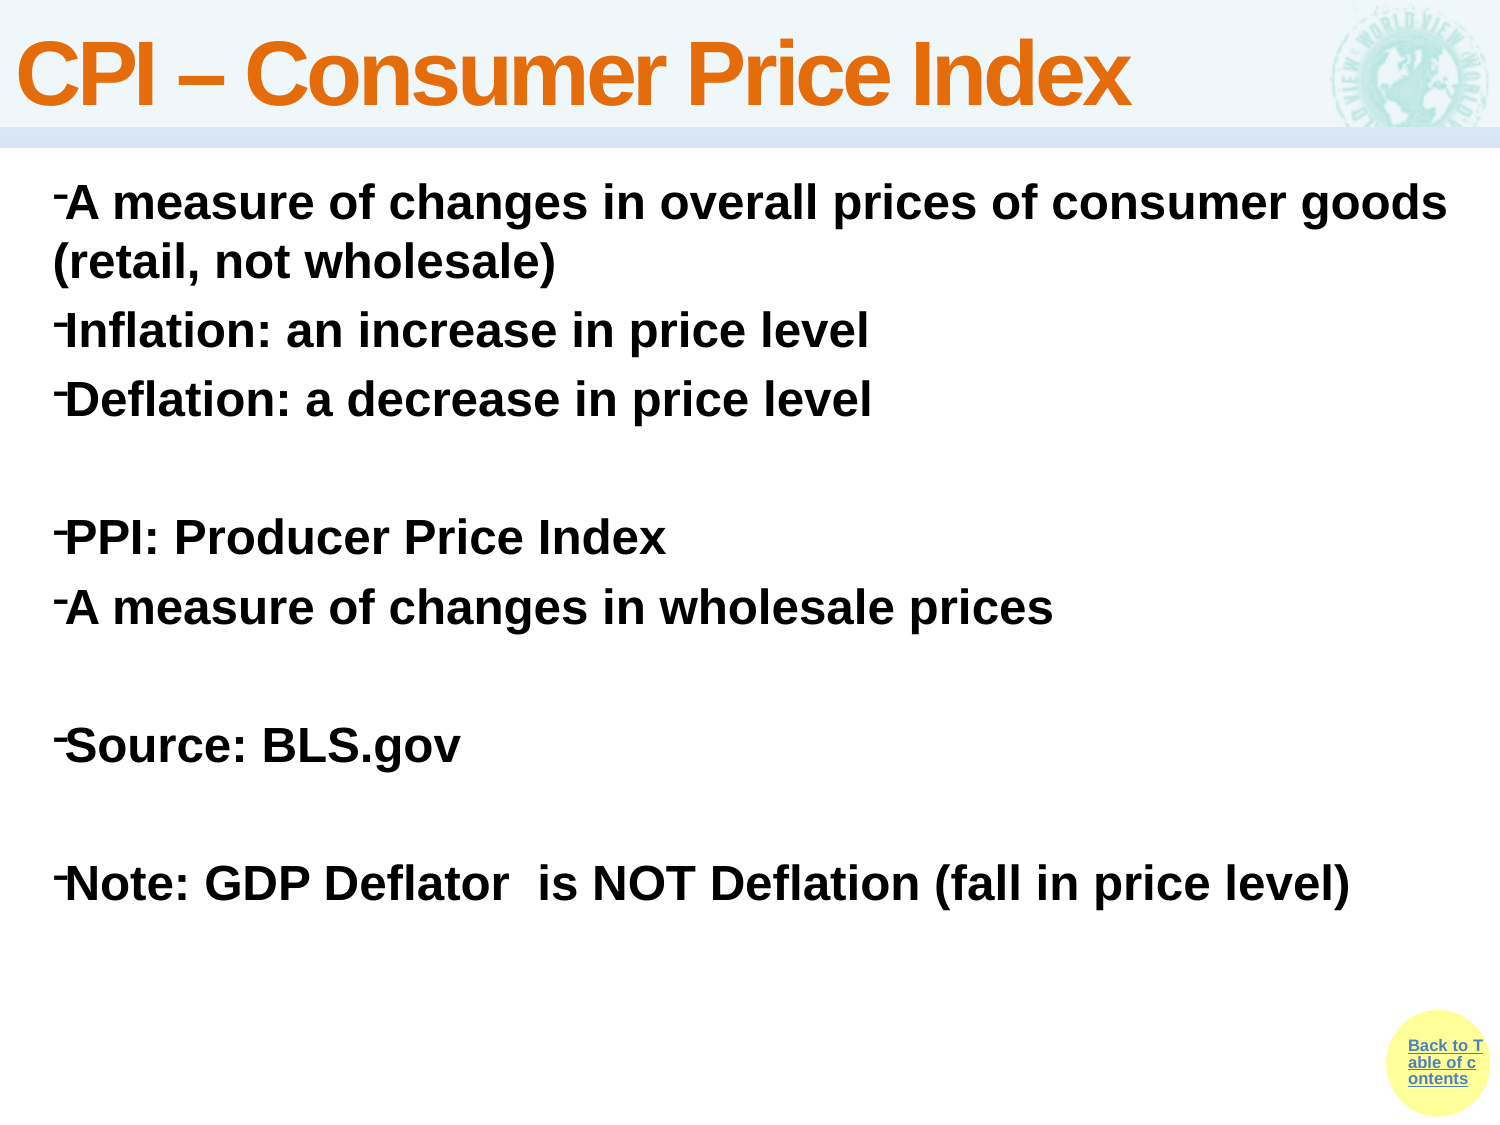

# CPI – Consumer Price Index
A measure of changes in overall prices of consumer goods (retail, not wholesale)
Inflation: an increase in price level
Deflation: a decrease in price level

PPI: Producer Price Index
A measure of changes in wholesale prices

Source: BLS.gov

Note: GDP Deflator  is NOT Deflation (fall in price level)